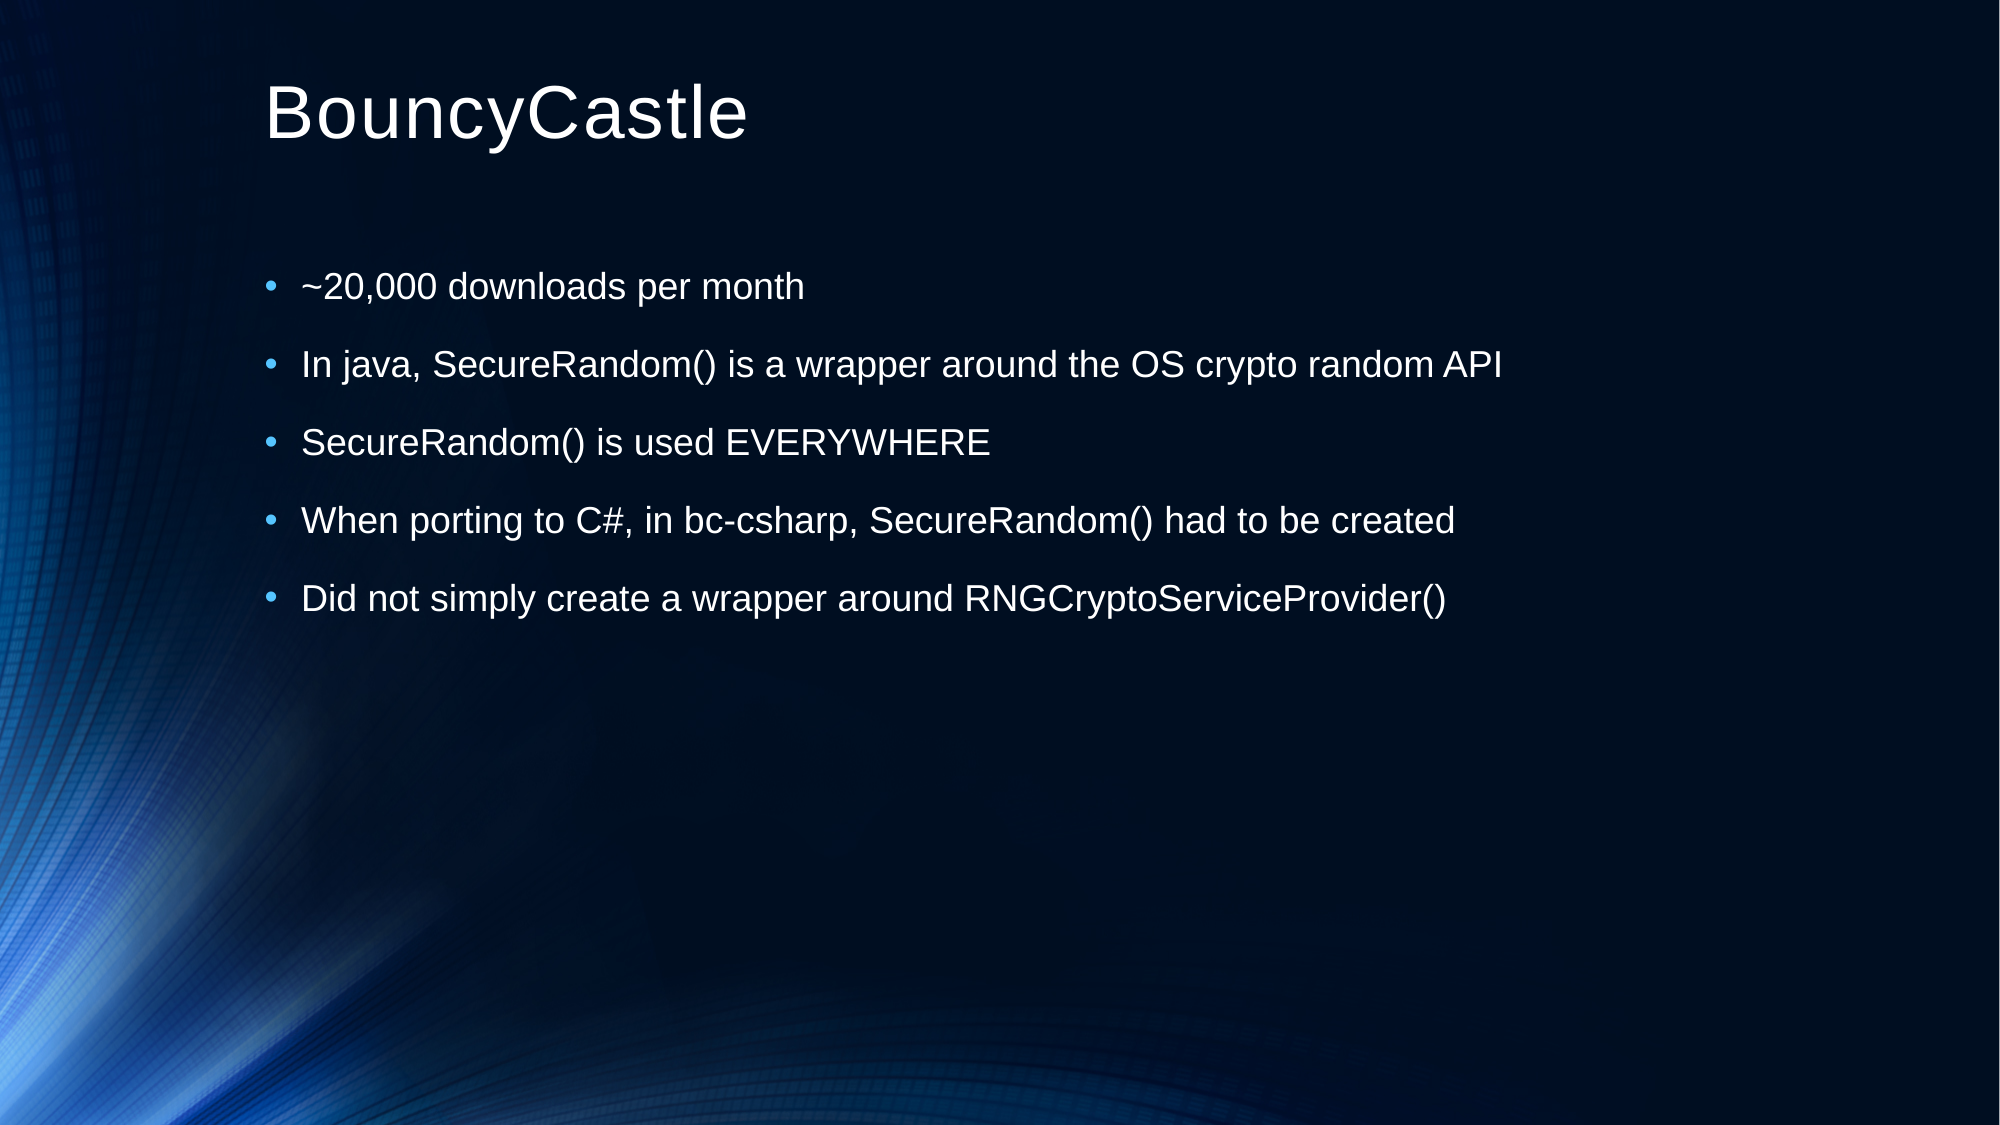

# BouncyCastle

~20,000 downloads per month
In java, SecureRandom() is a wrapper around the OS crypto random API
SecureRandom() is used EVERYWHERE
When porting to C#, in bc-csharp, SecureRandom() had to be created
Did not simply create a wrapper around RNGCryptoServiceProvider()